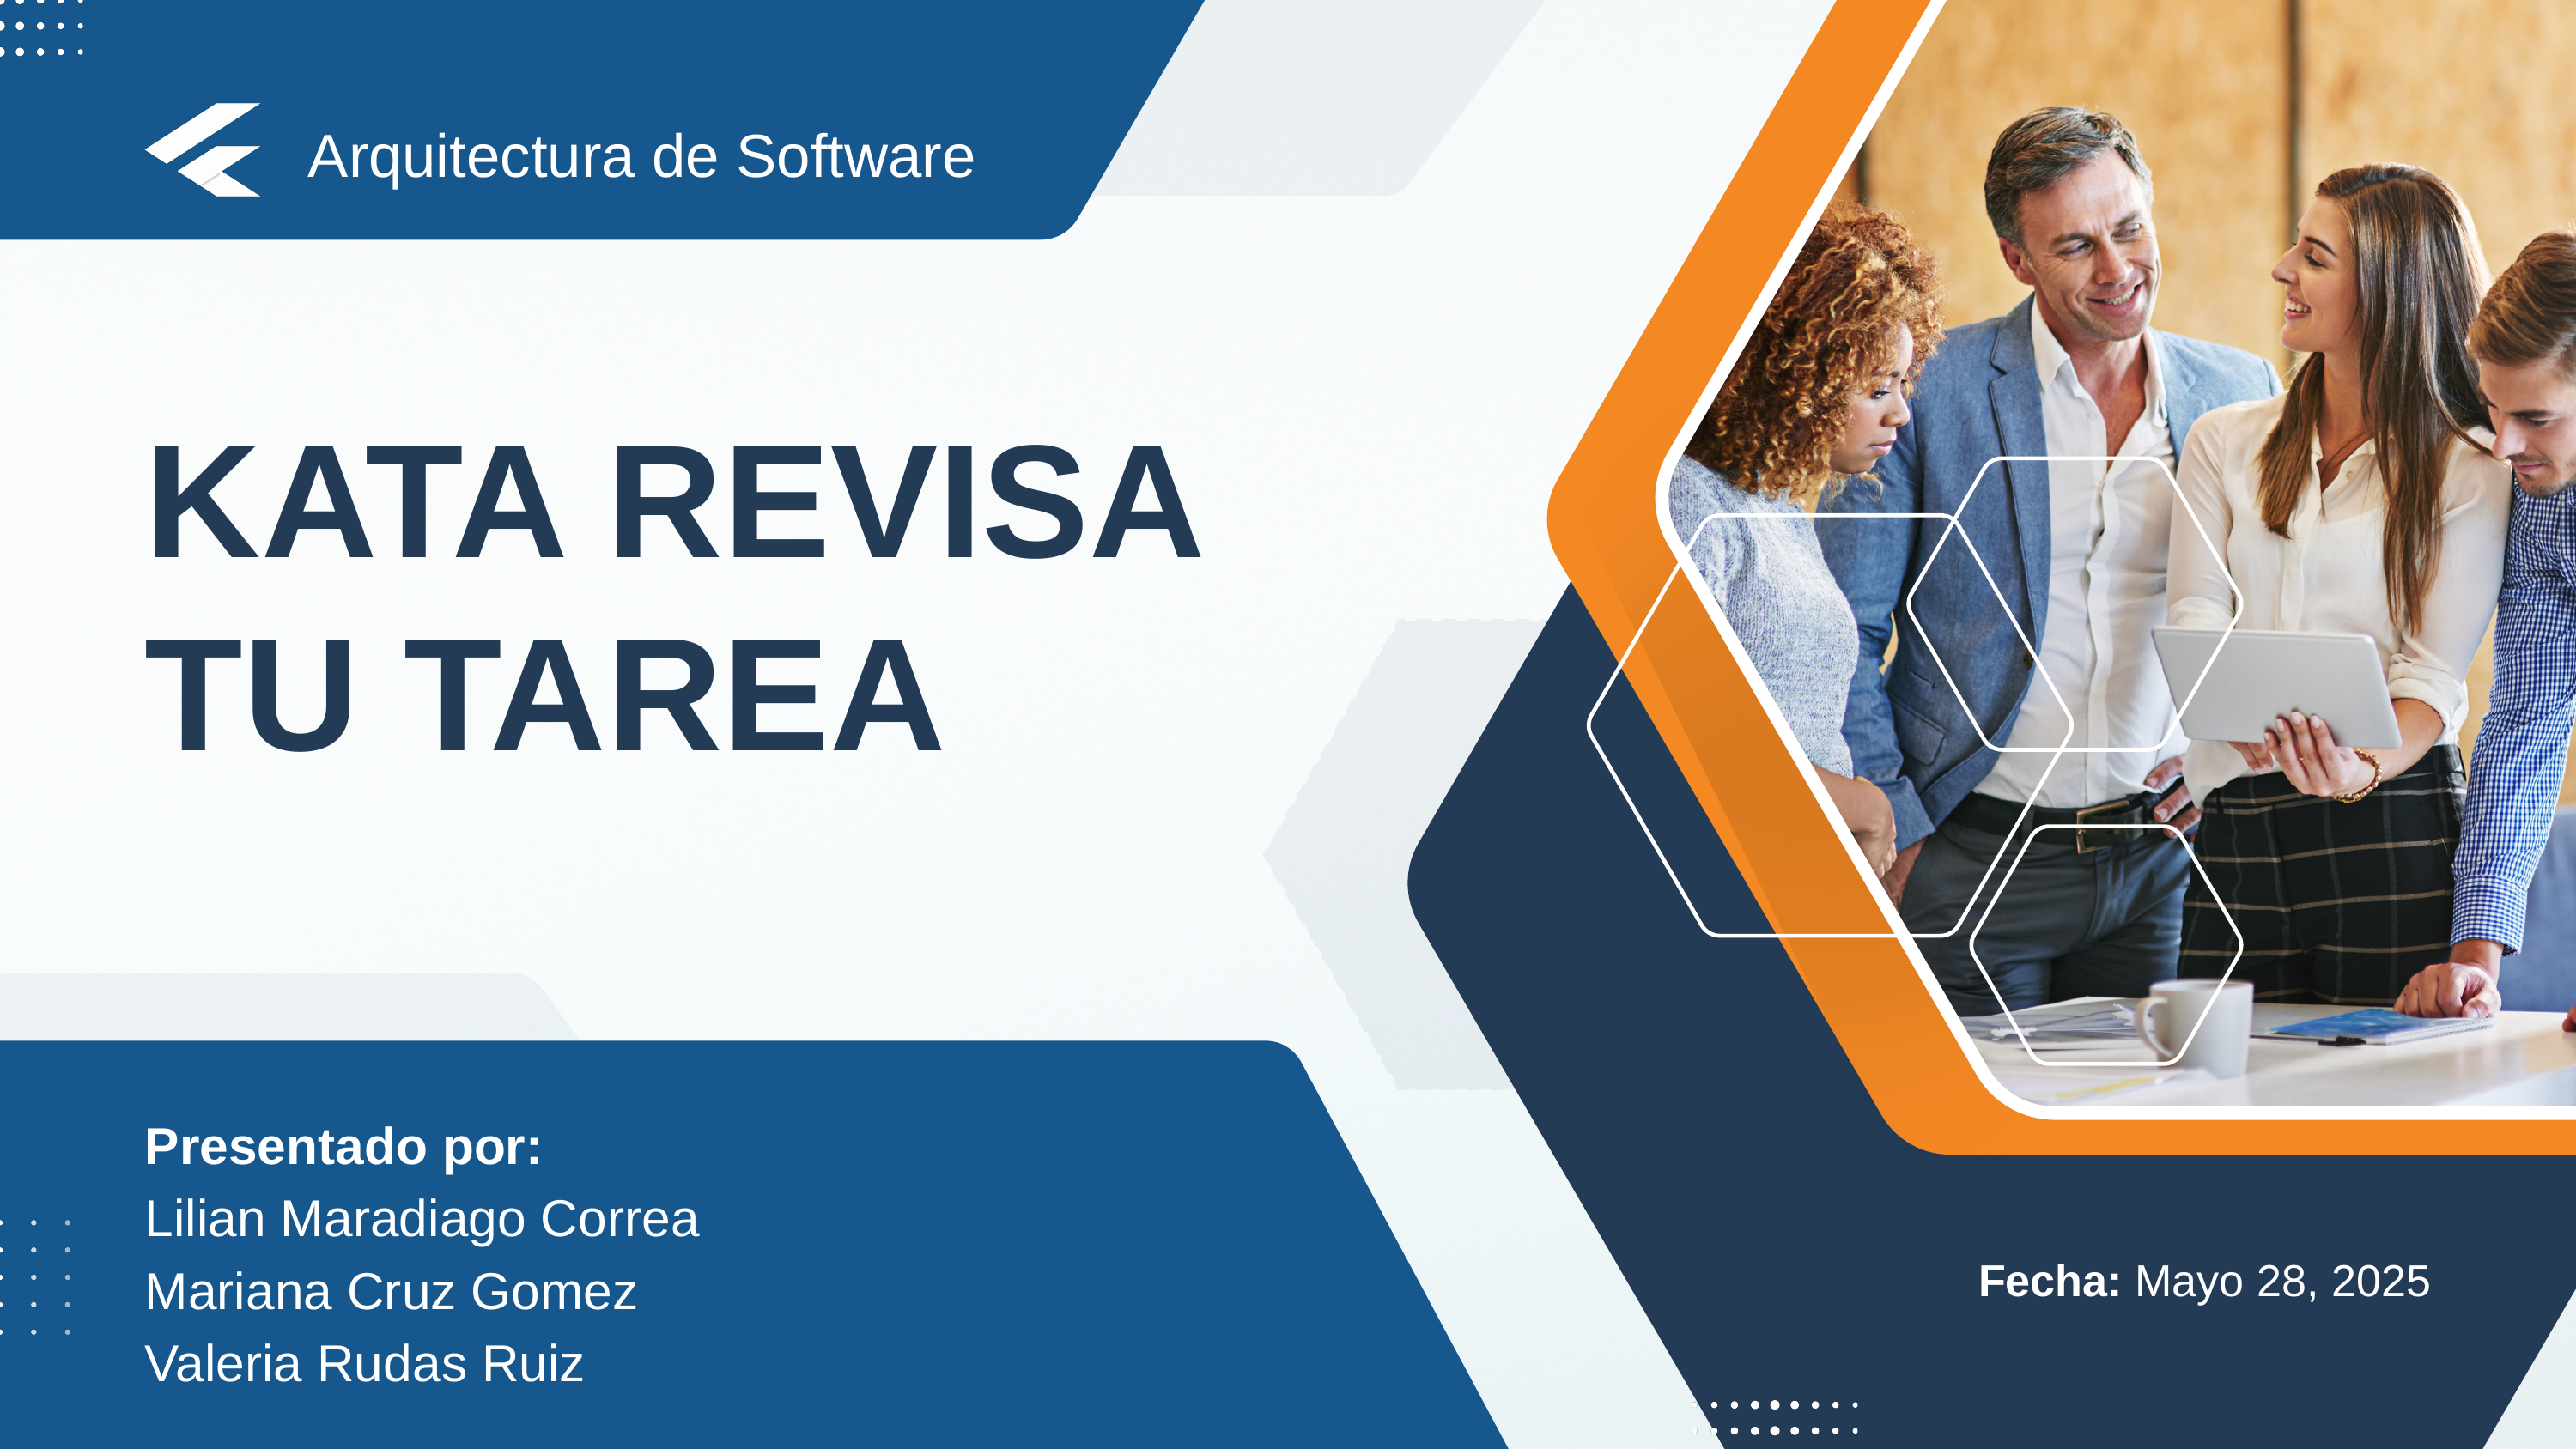

Arquitectura de Software

KATA REVISA TU TAREA

Presentado por:
Lilian Maradiago Correa
Mariana Cruz Gomez
Valeria Rudas Ruiz

Fecha: Mayo 28, 2025